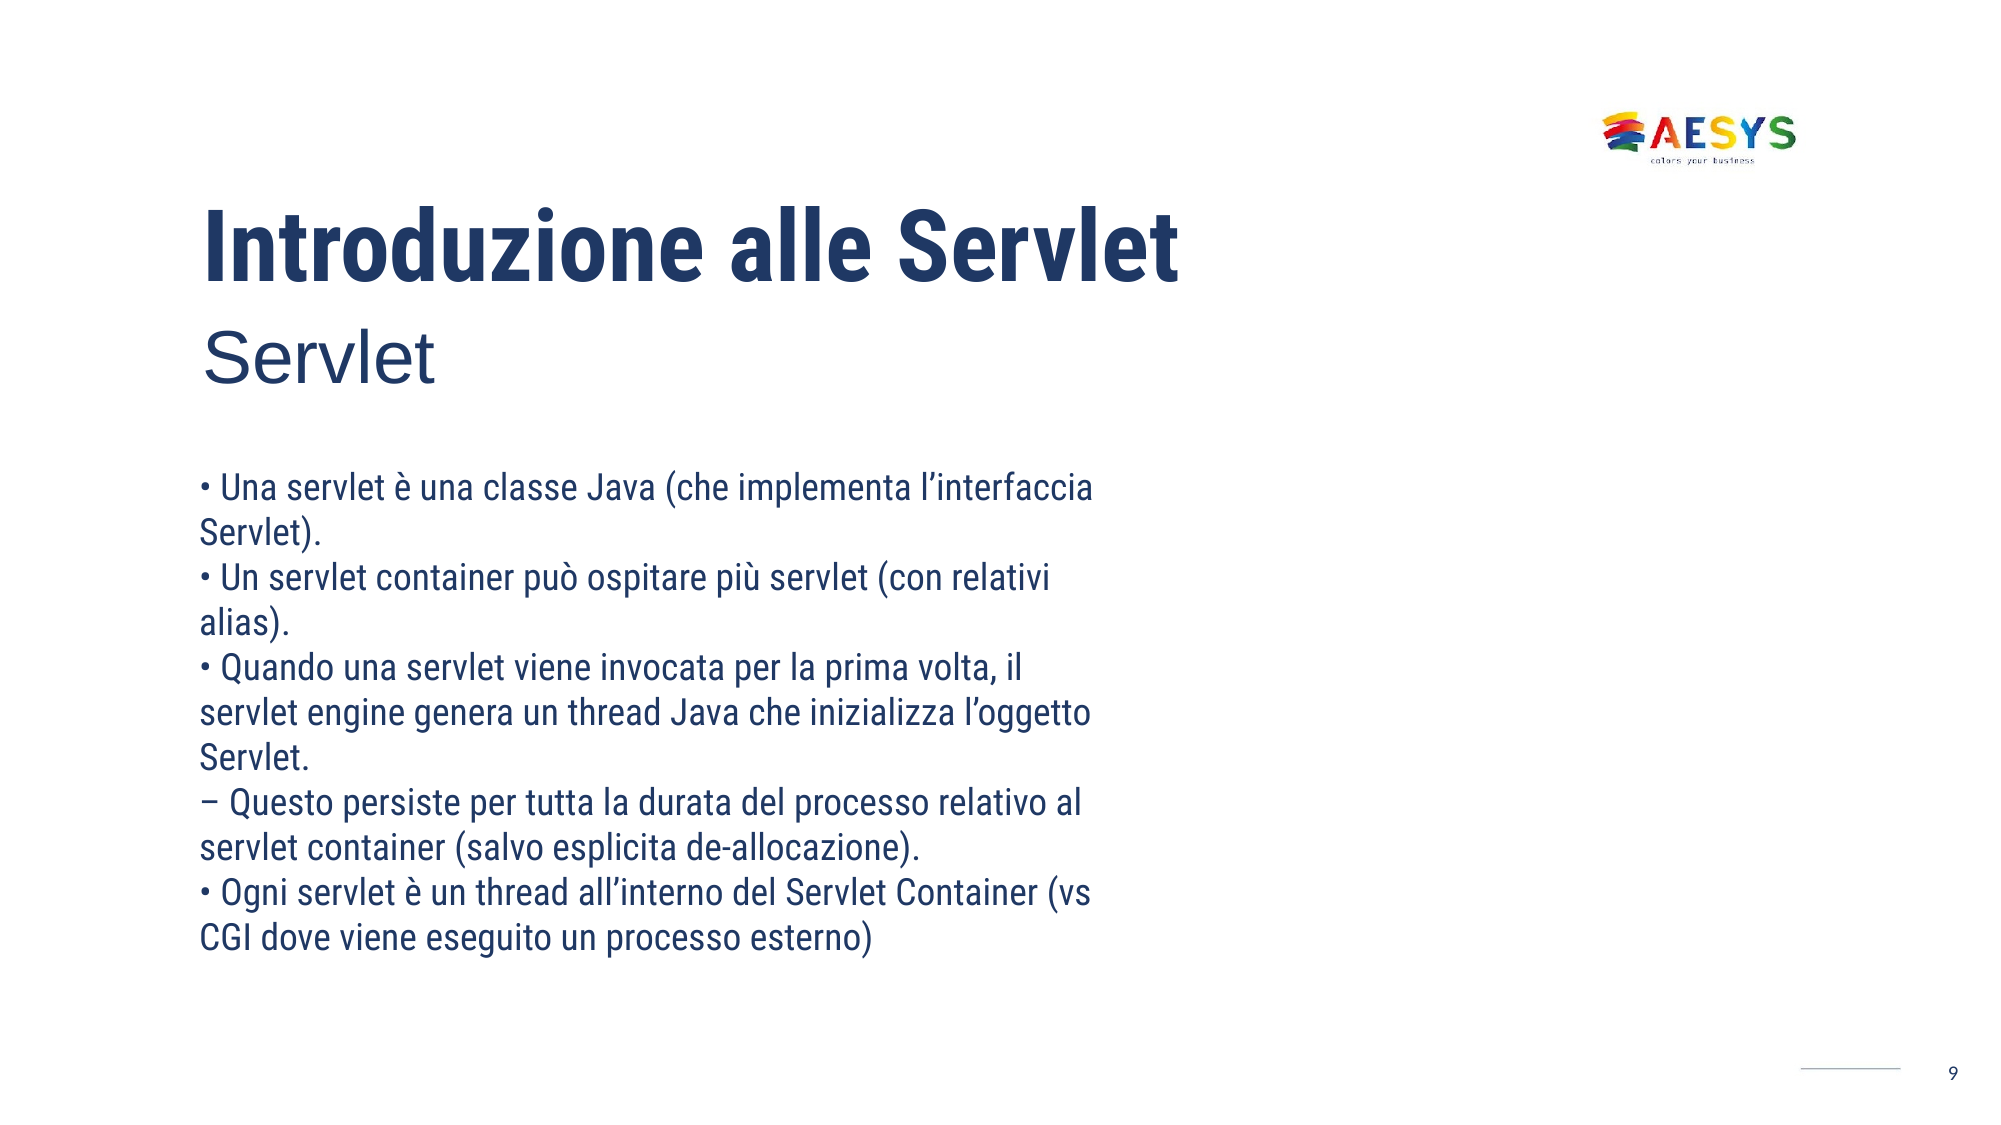

# Introduzione alle Servlet Servlet
• Una servlet è una classe Java (che implementa l’interfaccia
Servlet).
• Un servlet container può ospitare più servlet (con relativi
alias).
• Quando una servlet viene invocata per la prima volta, il
servlet engine genera un thread Java che inizializza l’oggetto
Servlet.
– Questo persiste per tutta la durata del processo relativo al servlet container (salvo esplicita de-allocazione).
• Ogni servlet è un thread all’interno del Servlet Container (vs
CGI dove viene eseguito un processo esterno)
9